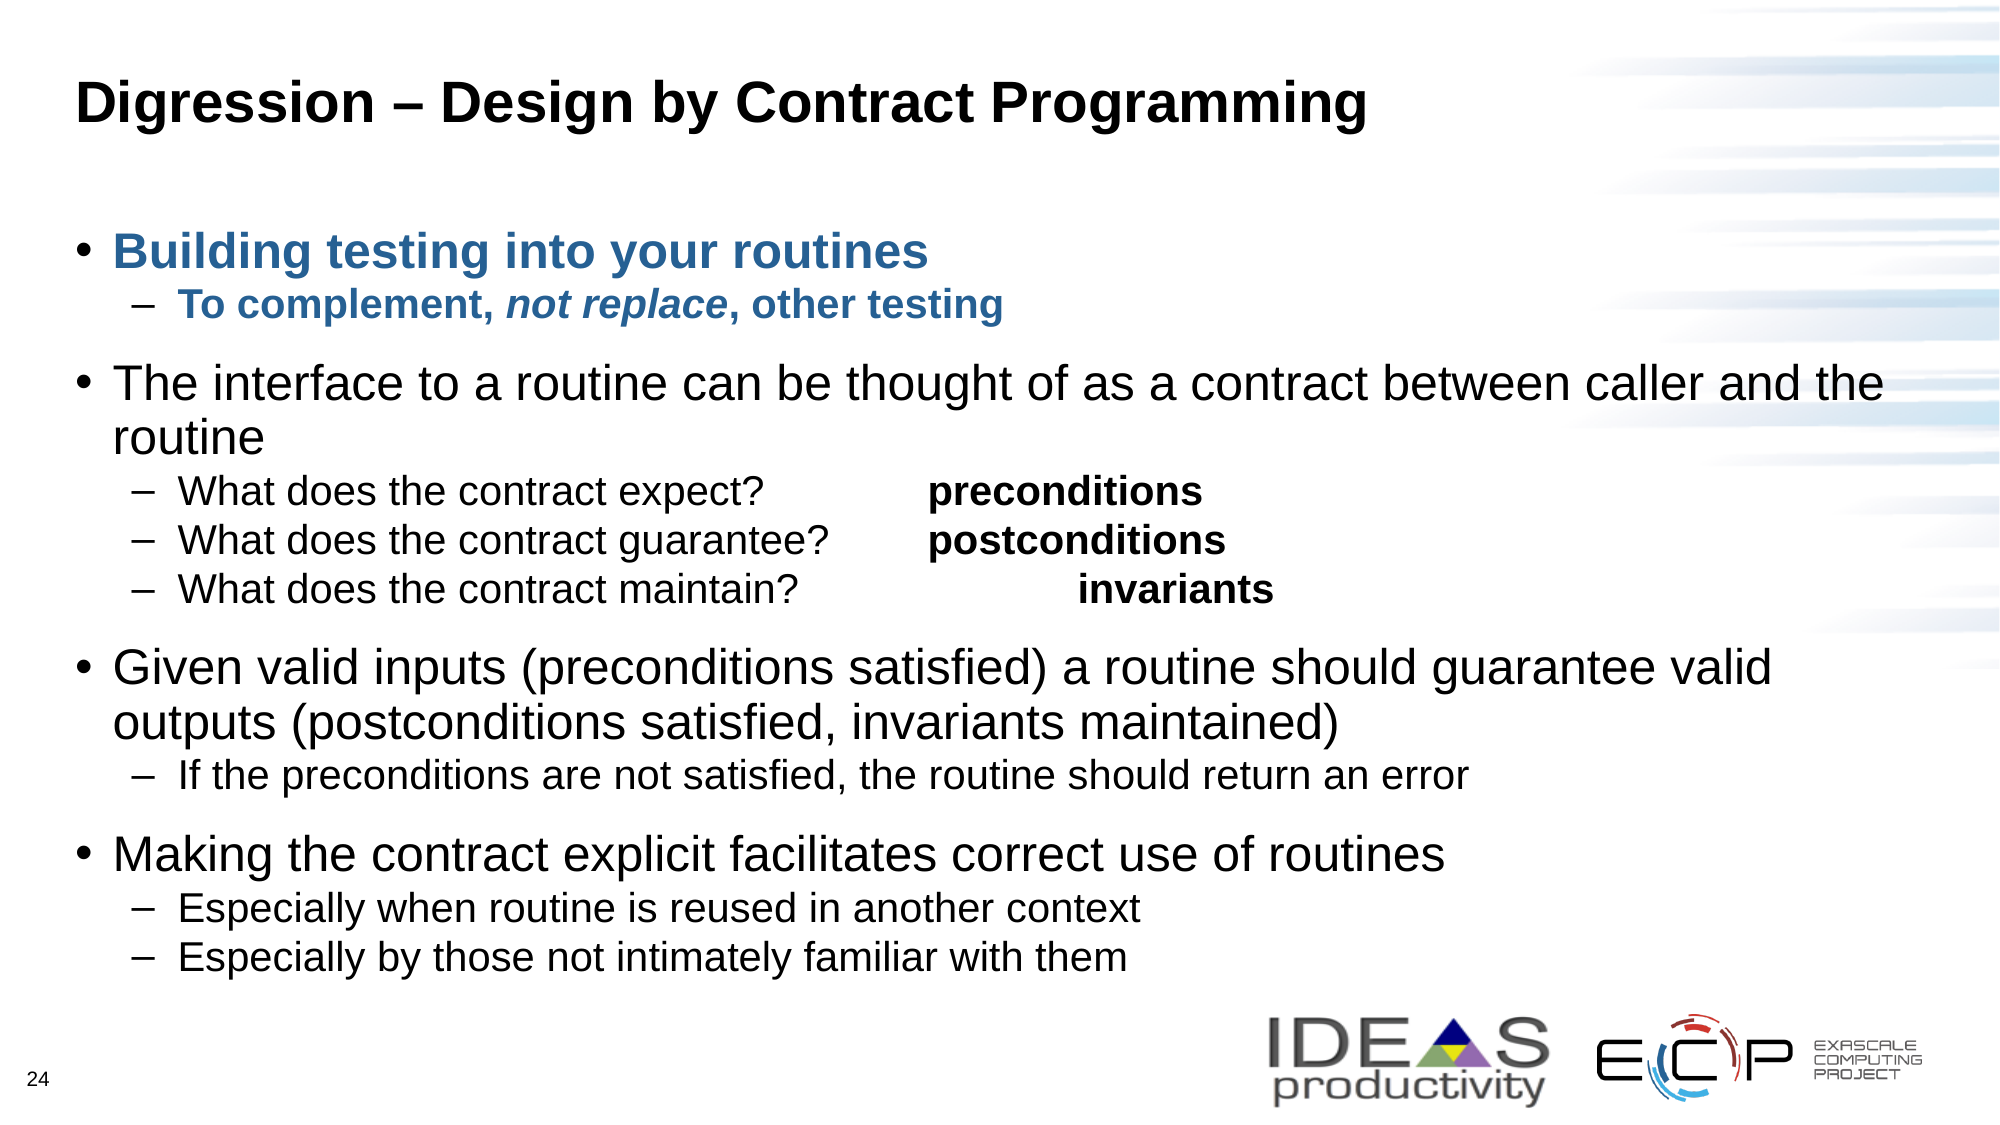

# Digression – Design by Contract Programming
Building testing into your routines
To complement, not replace, other testing
The interface to a routine can be thought of as a contract between caller and the routine
What does the contract expect?		preconditions
What does the contract guarantee?	postconditions
What does the contract maintain?		invariants
Given valid inputs (preconditions satisfied) a routine should guarantee valid outputs (postconditions satisfied, invariants maintained)
If the preconditions are not satisfied, the routine should return an error
Making the contract explicit facilitates correct use of routines
Especially when routine is reused in another context
Especially by those not intimately familiar with them